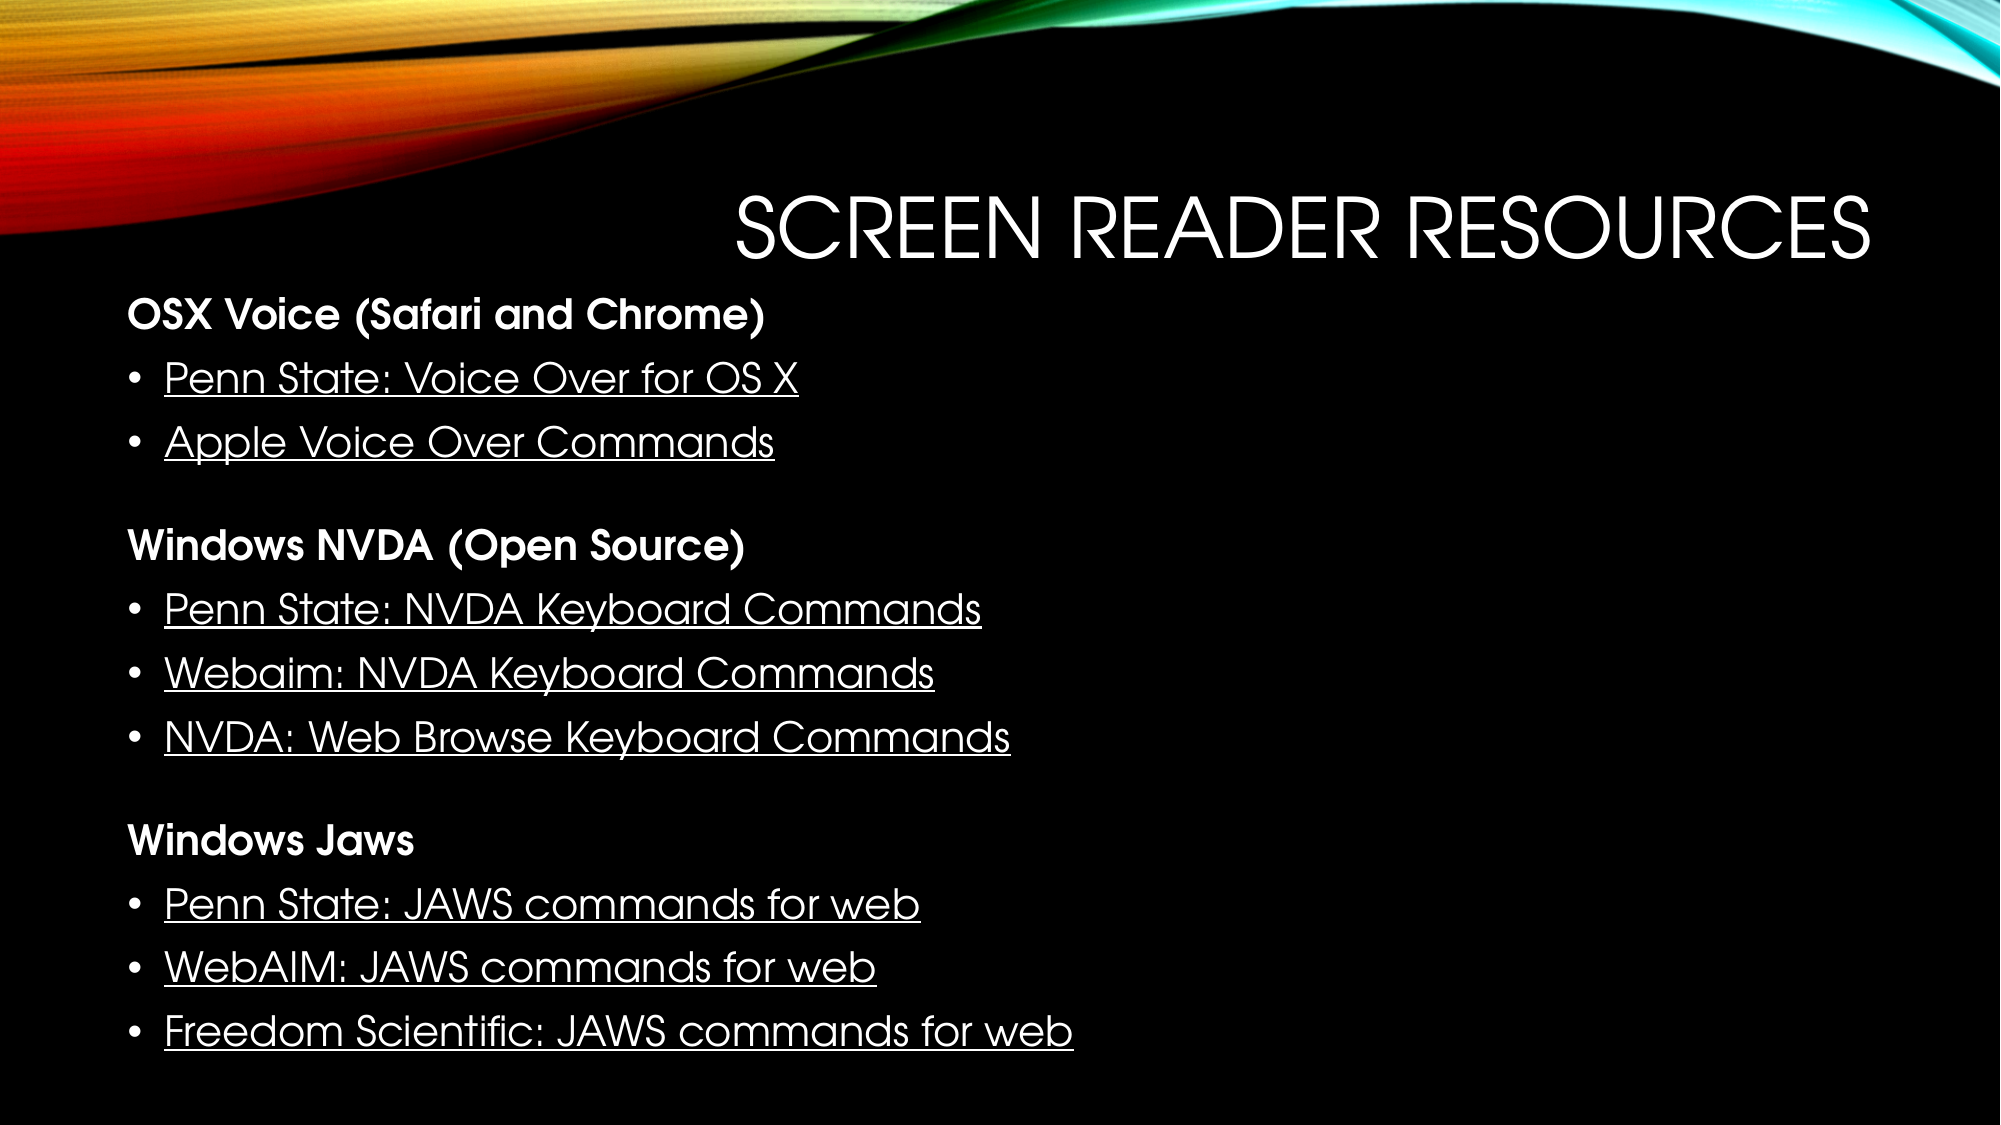

# Screen Reader Resources
OSX Voice (Safari and Chrome)
Penn State: Voice Over for OS X
Apple Voice Over Commands

Windows NVDA (Open Source)
Penn State: NVDA Keyboard Commands
Webaim: NVDA Keyboard Commands
NVDA: Web Browse Keyboard Commands

Windows Jaws
Penn State: JAWS commands for web
WebAIM: JAWS commands for web
Freedom Scientific: JAWS commands for web